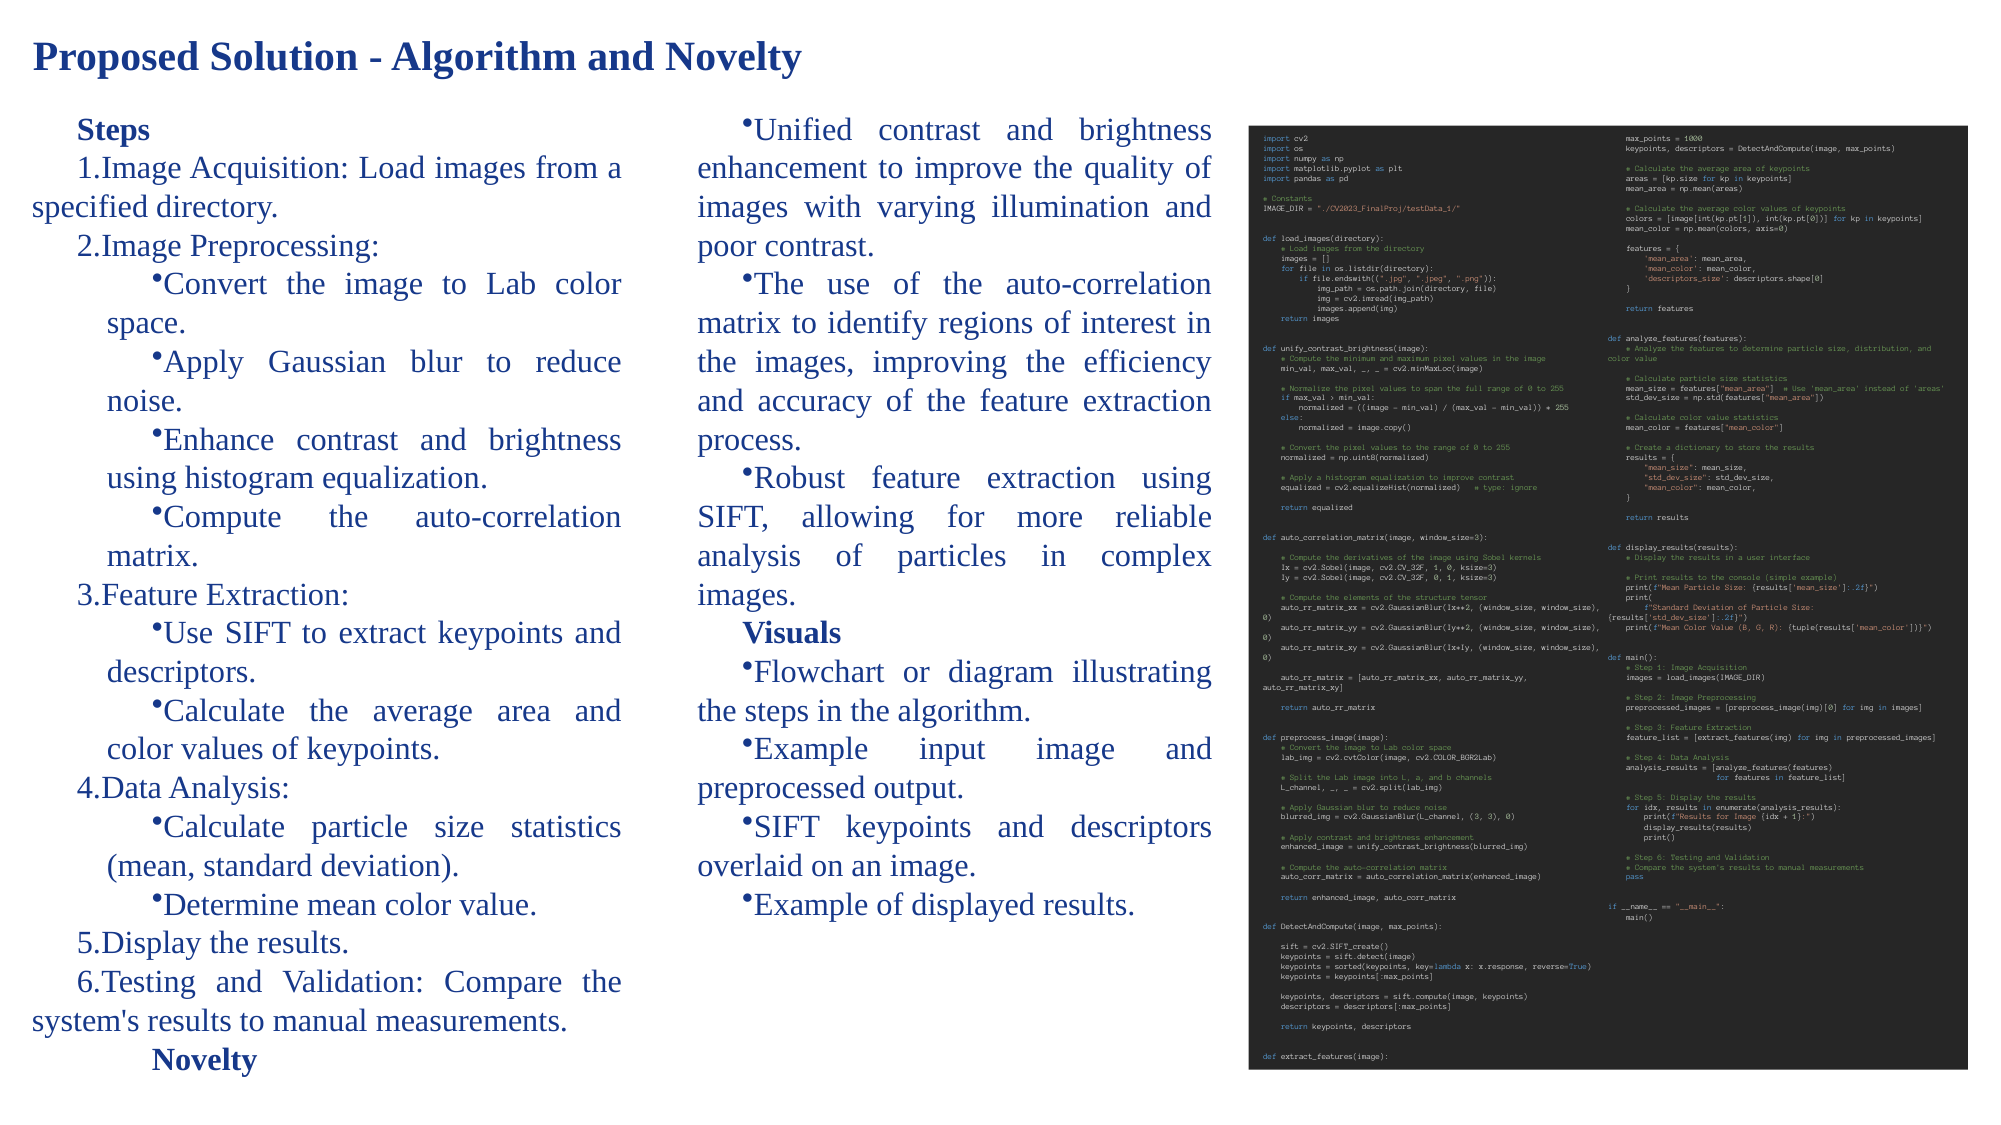

Proposed Solution - Algorithm and Novelty
Steps
Image Acquisition: Load images from a specified directory.
Image Preprocessing:
Convert the image to Lab color space.
Apply Gaussian blur to reduce noise.
Enhance contrast and brightness using histogram equalization.
Compute the auto-correlation matrix.
Feature Extraction:
Use SIFT to extract keypoints and descriptors.
Calculate the average area and color values of keypoints.
Data Analysis:
Calculate particle size statistics (mean, standard deviation).
Determine mean color value.
Display the results.
Testing and Validation: Compare the system's results to manual measurements.
Novelty
Unified contrast and brightness enhancement to improve the quality of images with varying illumination and poor contrast.
The use of the auto-correlation matrix to identify regions of interest in the images, improving the efficiency and accuracy of the feature extraction process.
Robust feature extraction using SIFT, allowing for more reliable analysis of particles in complex images.
Visuals
Flowchart or diagram illustrating the steps in the algorithm.
Example input image and preprocessed output.
SIFT keypoints and descriptors overlaid on an image.
Example of displayed results.

import cv2
import os
import numpy as np
import matplotlib.pyplot as plt
import pandas as pd
# Constants
IMAGE_DIR = "./CV2023_FinalProj/testData_1/"
def load_images(directory):
    # Load images from the directory
    images = []
    for file in os.listdir(directory):
        if file.endswith((".jpg", ".jpeg", ".png")):
            img_path = os.path.join(directory, file)
            img = cv2.imread(img_path)
            images.append(img)
    return images
def unify_contrast_brightness(image):
    # Compute the minimum and maximum pixel values in the image
    min_val, max_val, _, _ = cv2.minMaxLoc(image)
    # Normalize the pixel values to span the full range of 0 to 255
    if max_val > min_val:
        normalized = ((image - min_val) / (max_val - min_val)) * 255
    else:
        normalized = image.copy()
    # Convert the pixel values to the range of 0 to 255
    normalized = np.uint8(normalized)
    # Apply a histogram equalization to improve contrast
    equalized = cv2.equalizeHist(normalized)   # type: ignore
    return equalized
def auto_correlation_matrix(image, window_size=3):
    # Compute the derivatives of the image using Sobel kernels
    Ix = cv2.Sobel(image, cv2.CV_32F, 1, 0, ksize=3)
    Iy = cv2.Sobel(image, cv2.CV_32F, 0, 1, ksize=3)
    # Compute the elements of the structure tensor
    auto_rr_matrix_xx = cv2.GaussianBlur(Ix**2, (window_size, window_size), 0)
    auto_rr_matrix_yy = cv2.GaussianBlur(Iy**2, (window_size, window_size), 0)
    auto_rr_matrix_xy = cv2.GaussianBlur(Ix*Iy, (window_size, window_size), 0)
    auto_rr_matrix = [auto_rr_matrix_xx, auto_rr_matrix_yy, auto_rr_matrix_xy]
    return auto_rr_matrix
def preprocess_image(image):
    # Convert the image to Lab color space
    lab_img = cv2.cvtColor(image, cv2.COLOR_BGR2Lab)
    # Split the Lab image into L, a, and b channels
    L_channel, _, _ = cv2.split(lab_img)
    # Apply Gaussian blur to reduce noise
    blurred_img = cv2.GaussianBlur(L_channel, (3, 3), 0)
    # Apply contrast and brightness enhancement
    enhanced_image = unify_contrast_brightness(blurred_img)
    # Compute the auto-correlation matrix
    auto_corr_matrix = auto_correlation_matrix(enhanced_image)
    return enhanced_image, auto_corr_matrix
def DetectAndCompute(image, max_points):
    sift = cv2.SIFT_create()
    keypoints = sift.detect(image)
    keypoints = sorted(keypoints, key=lambda x: x.response, reverse=True)
    keypoints = keypoints[:max_points]
    keypoints, descriptors = sift.compute(image, keypoints)
    descriptors = descriptors[:max_points]
    return keypoints, descriptors
def extract_features(image):
    max_points = 1000
    keypoints, descriptors = DetectAndCompute(image, max_points)
    # Calculate the average area of keypoints
    areas = [kp.size for kp in keypoints]
    mean_area = np.mean(areas)
    # Calculate the average color values of keypoints
    colors = [image[int(kp.pt[1]), int(kp.pt[0])] for kp in keypoints]
    mean_color = np.mean(colors, axis=0)
    features = {
        'mean_area': mean_area,
        'mean_color': mean_color,
        'descriptors_size': descriptors.shape[0]
    }
    return features
def analyze_features(features):
    # Analyze the features to determine particle size, distribution, and color value
    # Calculate particle size statistics
    mean_size = features["mean_area"]  # Use 'mean_area' instead of 'areas'
    std_dev_size = np.std(features["mean_area"])
    # Calculate color value statistics
    mean_color = features["mean_color"]
    # Create a dictionary to store the results
    results = {
        "mean_size": mean_size,
        "std_dev_size": std_dev_size,
        "mean_color": mean_color,
    }
    return results
def display_results(results):
    # Display the results in a user interface
    # Print results to the console (simple example)
    print(f"Mean Particle Size: {results['mean_size']:.2f}")
    print(
        f"Standard Deviation of Particle Size: {results['std_dev_size']:.2f}")
    print(f"Mean Color Value (B, G, R): {tuple(results['mean_color'])}")
def main():
    # Step 1: Image Acquisition
    images = load_images(IMAGE_DIR)
    # Step 2: Image Preprocessing
    preprocessed_images = [preprocess_image(img)[0] for img in images]
    # Step 3: Feature Extraction
    feature_list = [extract_features(img) for img in preprocessed_images]
    # Step 4: Data Analysis
    analysis_results = [analyze_features(features)
                        for features in feature_list]
    # Step 5: Display the results
    for idx, results in enumerate(analysis_results):
        print(f"Results for Image {idx + 1}:")
        display_results(results)
        print()
    # Step 6: Testing and Validation
    # Compare the system's results to manual measurements
    pass
if __name__ == "__main__":
    main()